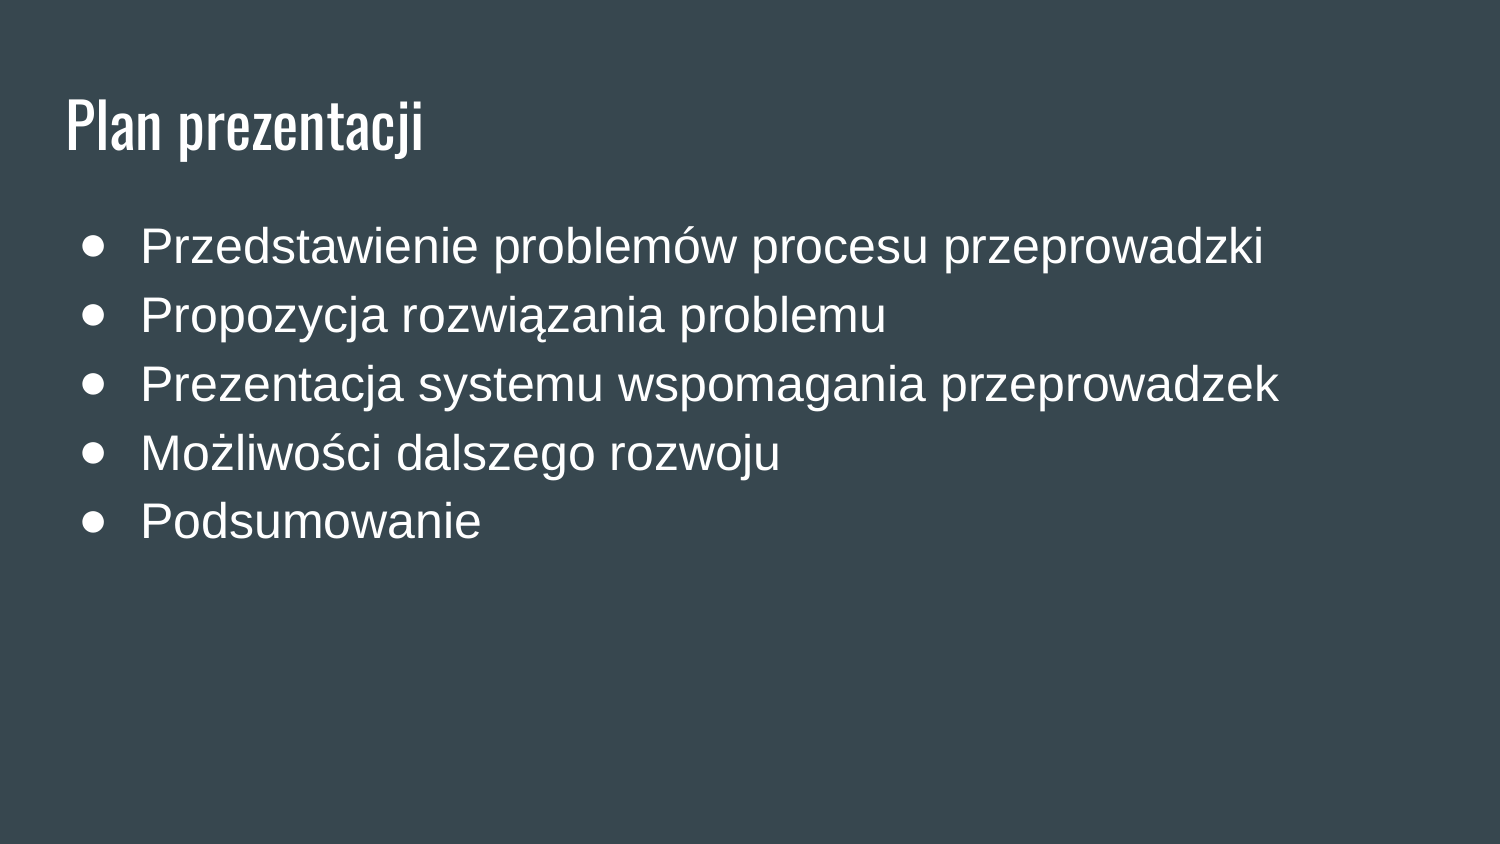

Plan prezentacji
Przedstawienie problemów procesu przeprowadzki
Propozycja rozwiązania problemu
Prezentacja systemu wspomagania przeprowadzek
Możliwości dalszego rozwoju
Podsumowanie